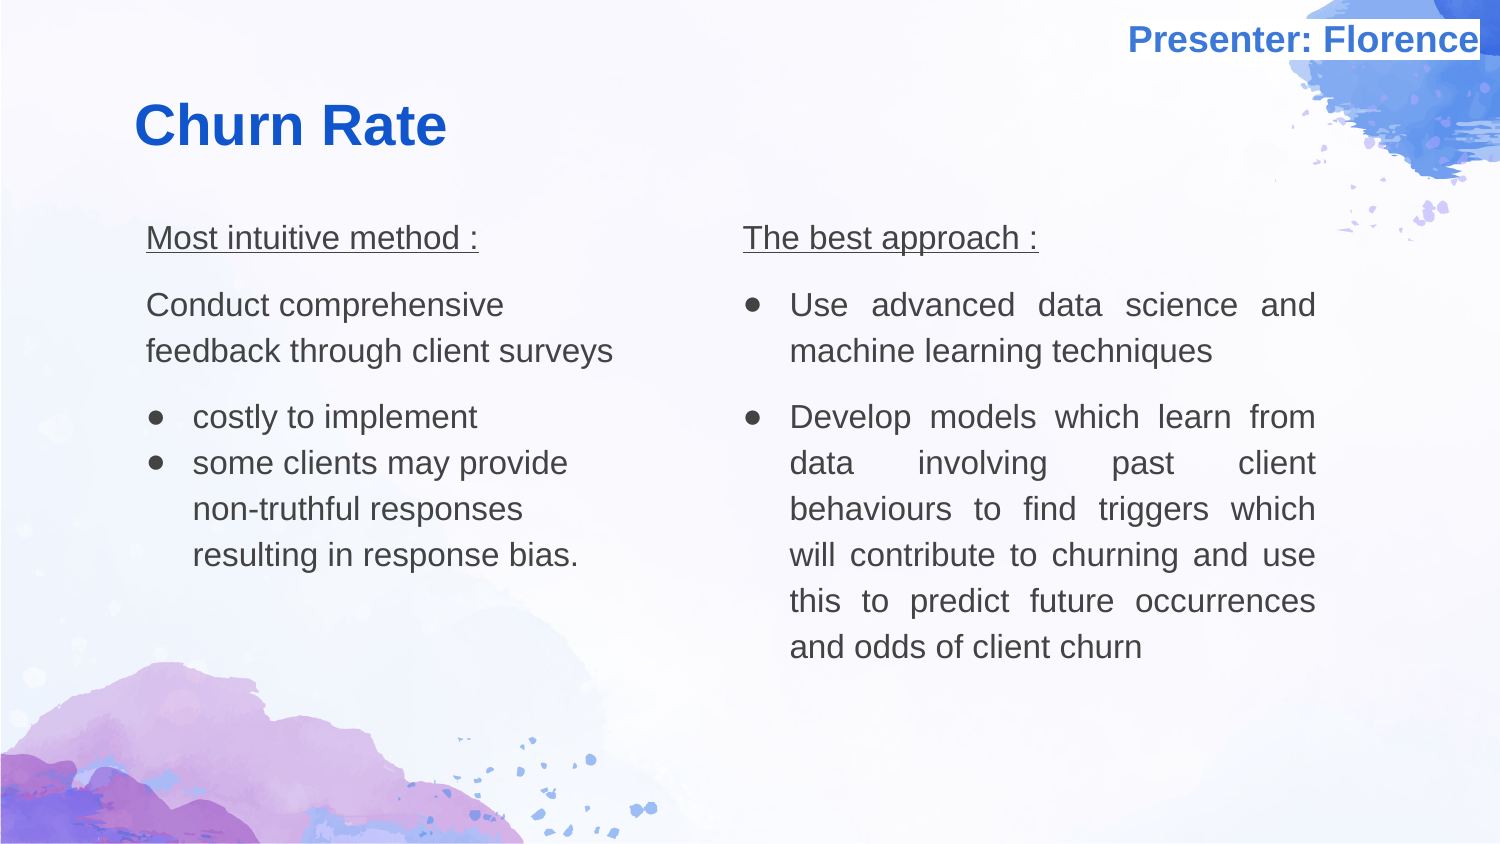

Presenter: Florence
# Churn Rate

Most intuitive method :
Conduct comprehensive feedback through client surveys
costly to implement
some clients may provide non-truthful responses resulting in response bias.
The best approach :
Use advanced data science and machine learning techniques
Develop models which learn from data involving past client behaviours to find triggers which will contribute to churning and use this to predict future occurrences and odds of client churn